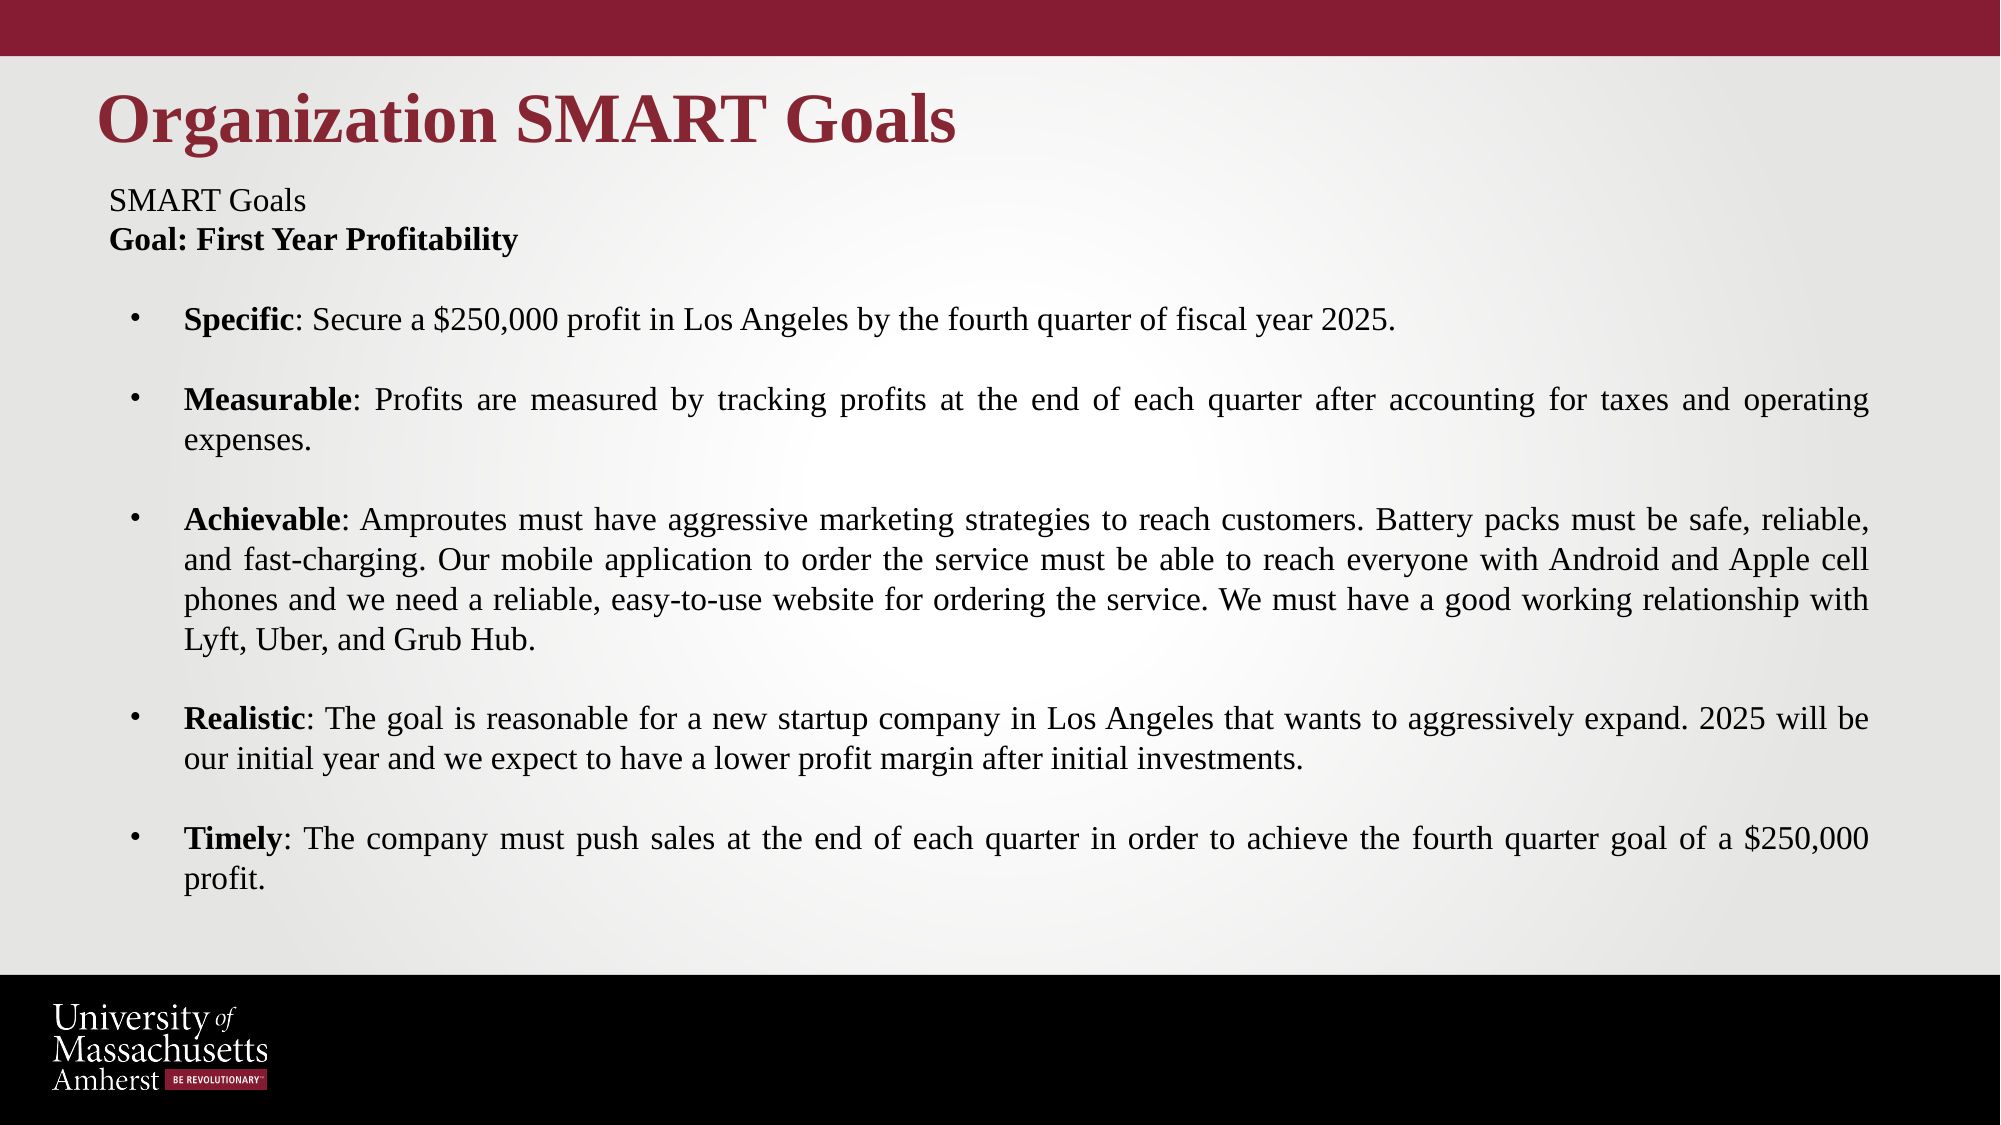

# Organization SMART Goals
SMART Goals
Goal: First Year Profitability

Specific: Secure a $250,000 profit in Los Angeles by the fourth quarter of fiscal year 2025.

Measurable: Profits are measured by tracking profits at the end of each quarter after accounting for taxes and operating expenses.

Achievable: Amproutes must have aggressive marketing strategies to reach customers. Battery packs must be safe, reliable, and fast-charging. Our mobile application to order the service must be able to reach everyone with Android and Apple cell phones and we need a reliable, easy-to-use website for ordering the service. We must have a good working relationship with Lyft, Uber, and Grub Hub.

Realistic: The goal is reasonable for a new startup company in Los Angeles that wants to aggressively expand. 2025 will be our initial year and we expect to have a lower profit margin after initial investments.

Timely: The company must push sales at the end of each quarter in order to achieve the fourth quarter goal of a $250,000 profit.